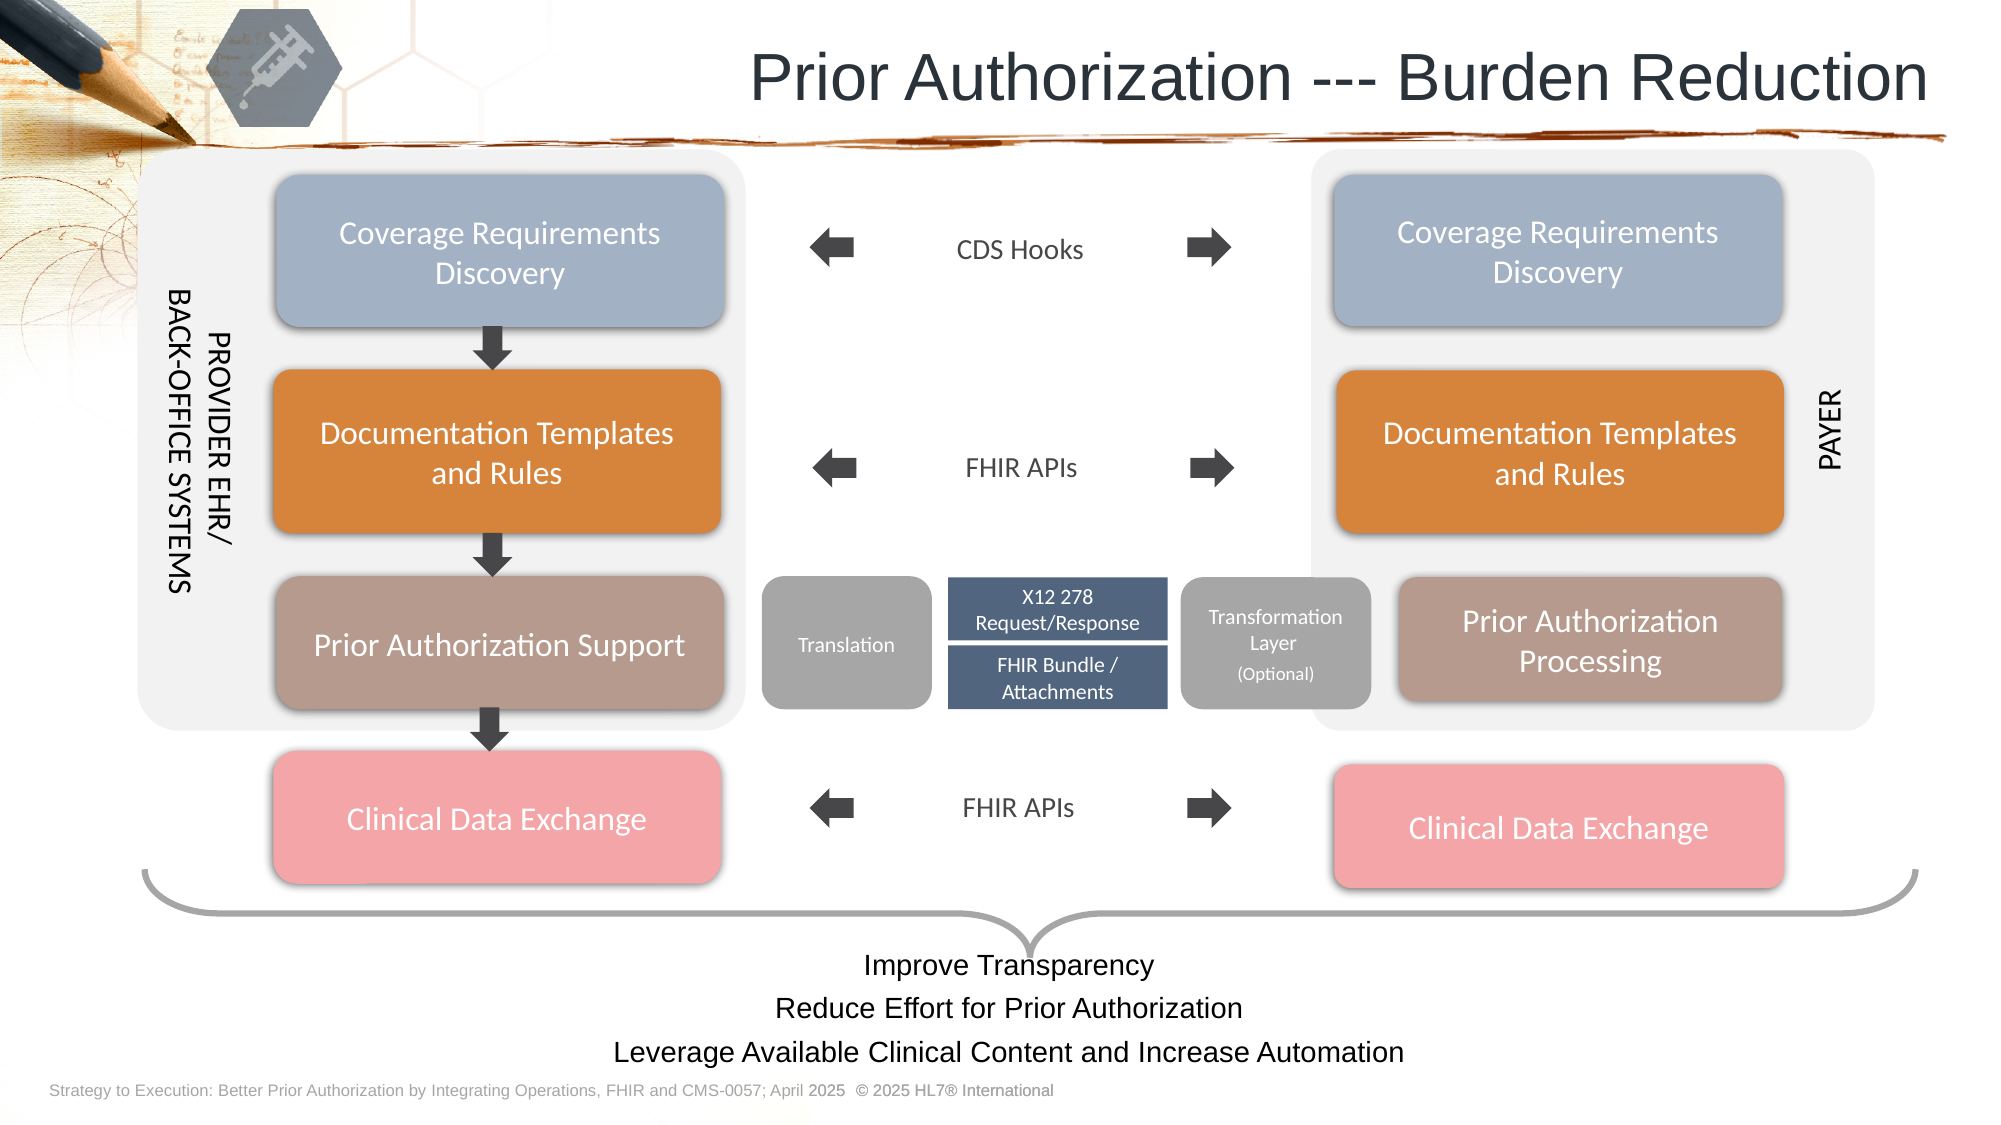

Prior Authorization --- Burden Reduction

Coverage Requirements Discovery
Coverage Requirements Discovery
CDS Hooks

Documentation Templates and Rules
Documentation Templates and Rules
PROVIDER EHR/
BACK-OFFICE SYSTEMS
PAYER
FHIR APIs

Prior Authorization Support
Translation
X12 278 Request/Response
FHIR Bundle /
Attachments
Transformation Layer
(Optional)
Prior Authorization Processing

Clinical Data Exchange
FHIR APIs
Clinical Data Exchange

Improve Transparency
Reduce Effort for Prior Authorization
Leverage Available Clinical Content and Increase Automation